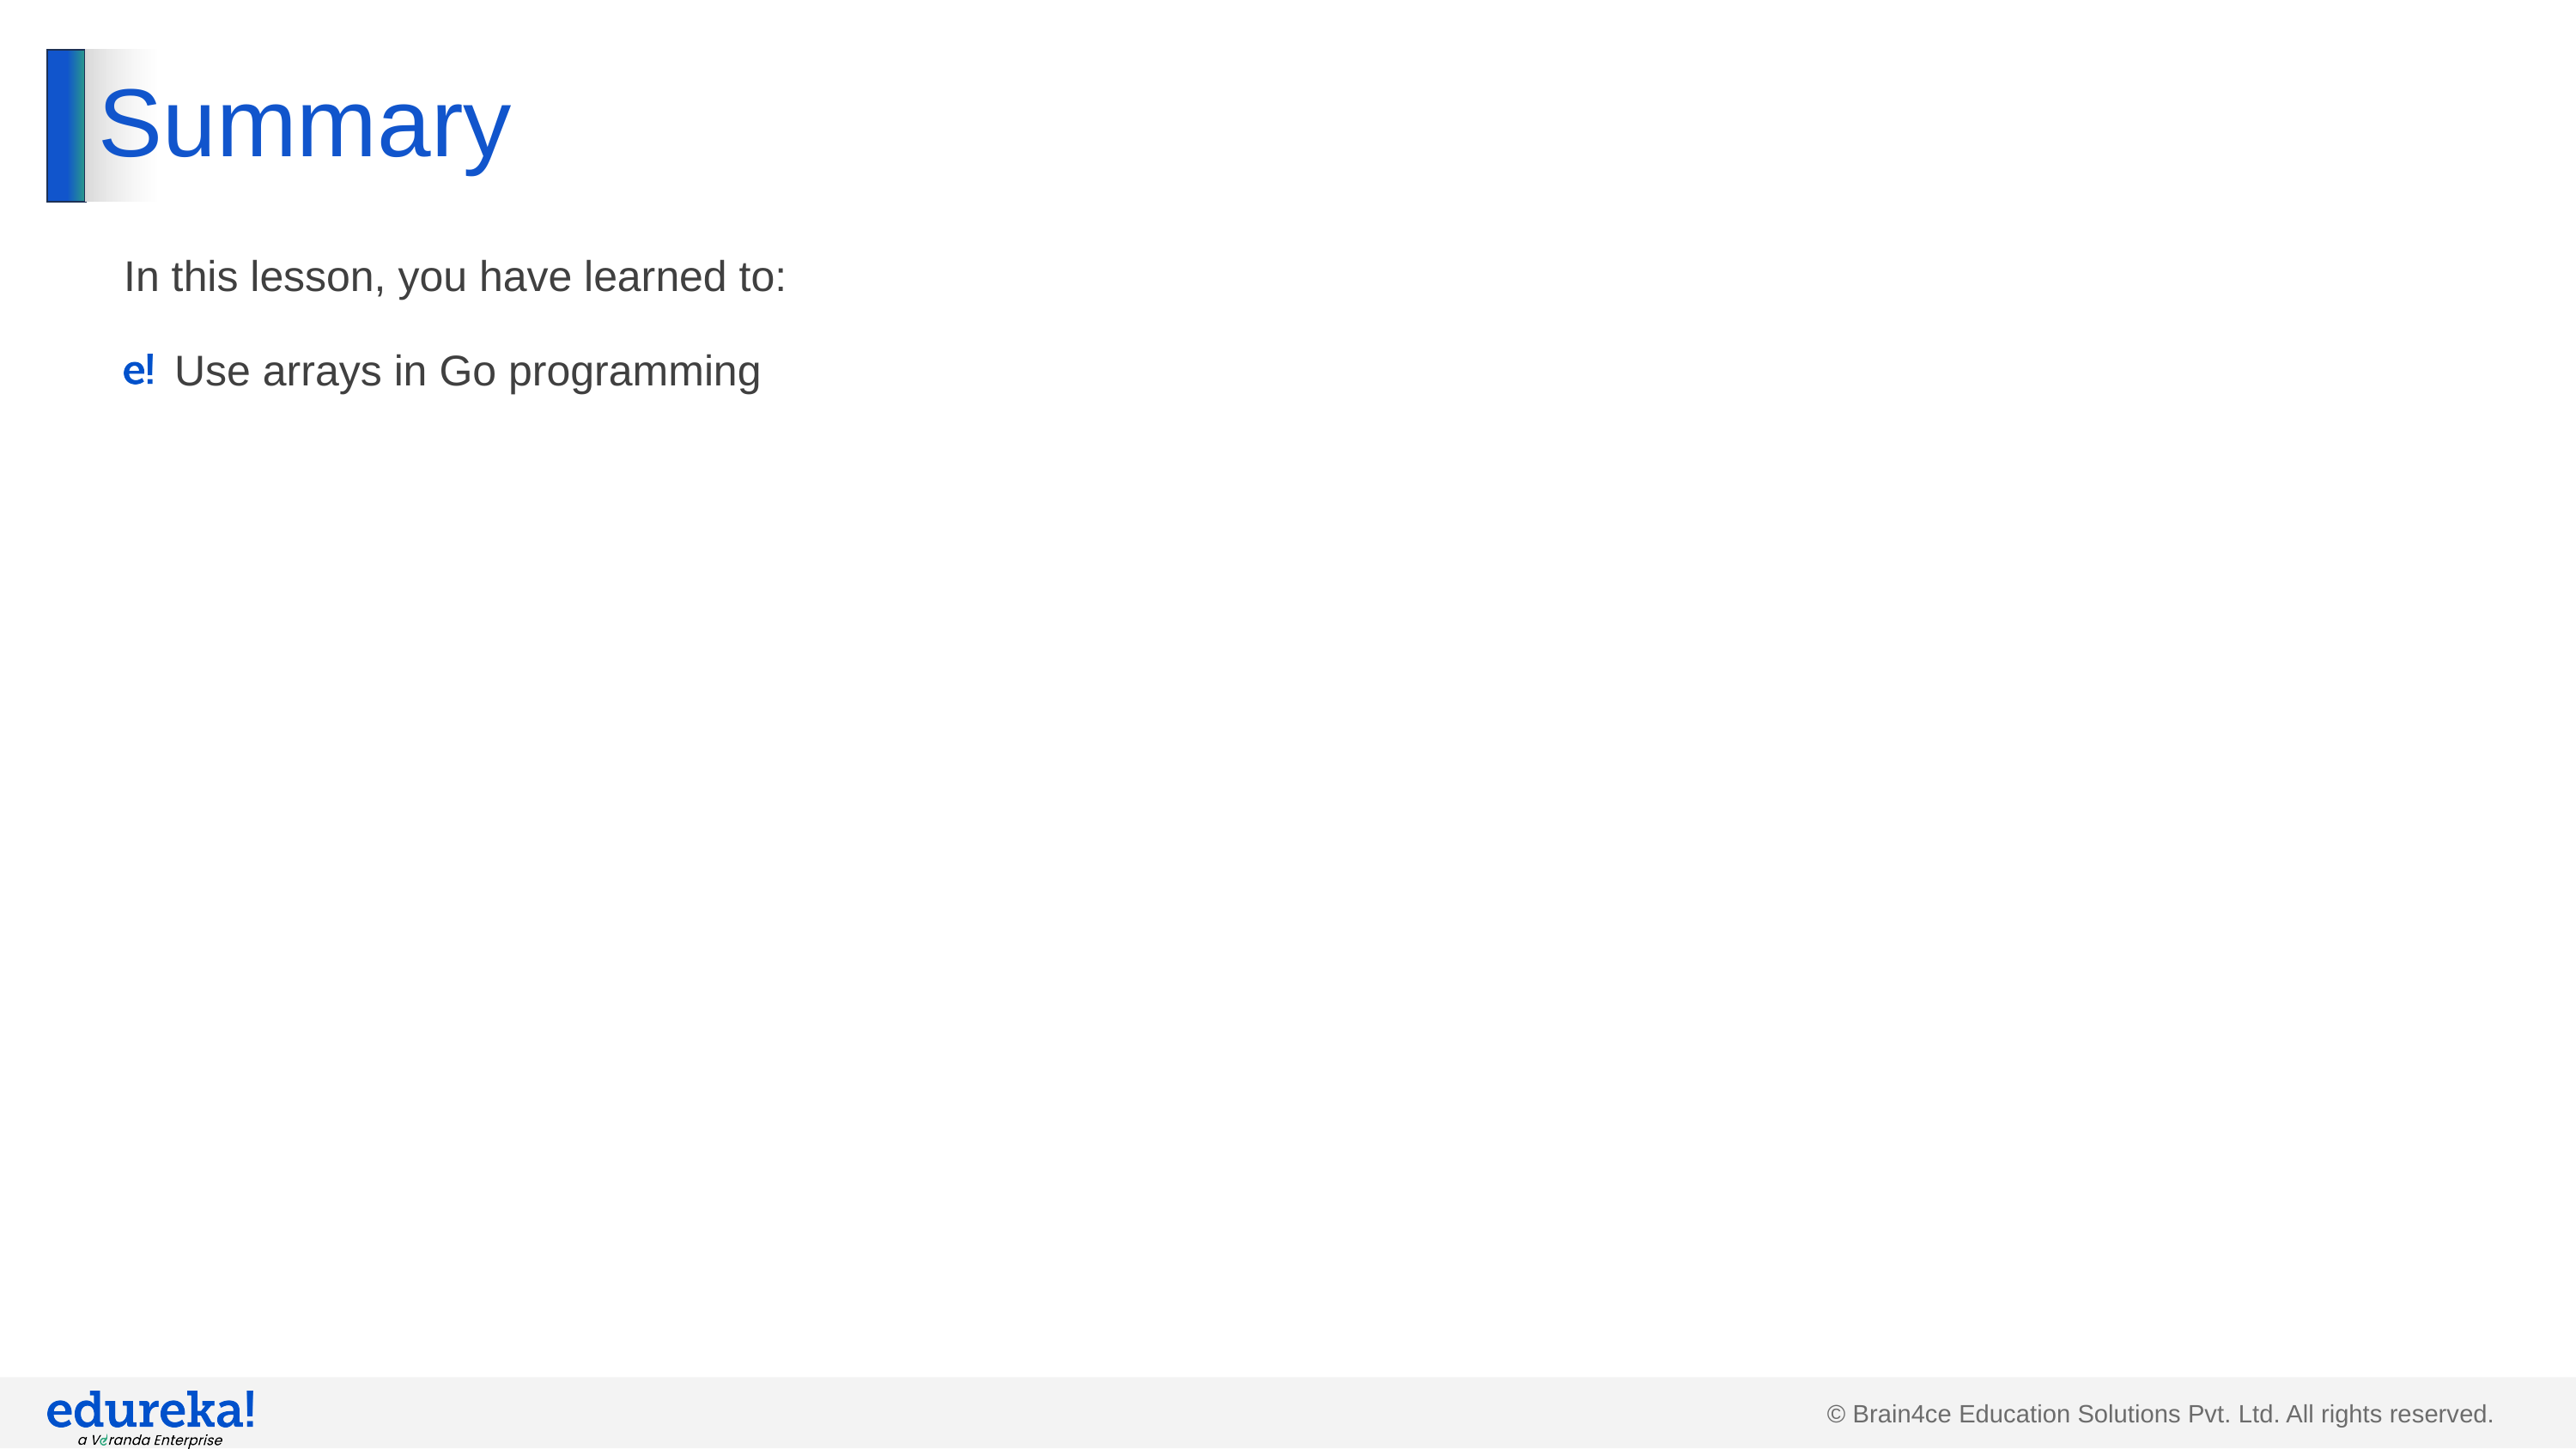

# Summary
In this lesson, you have learned to:
Use arrays in Go programming